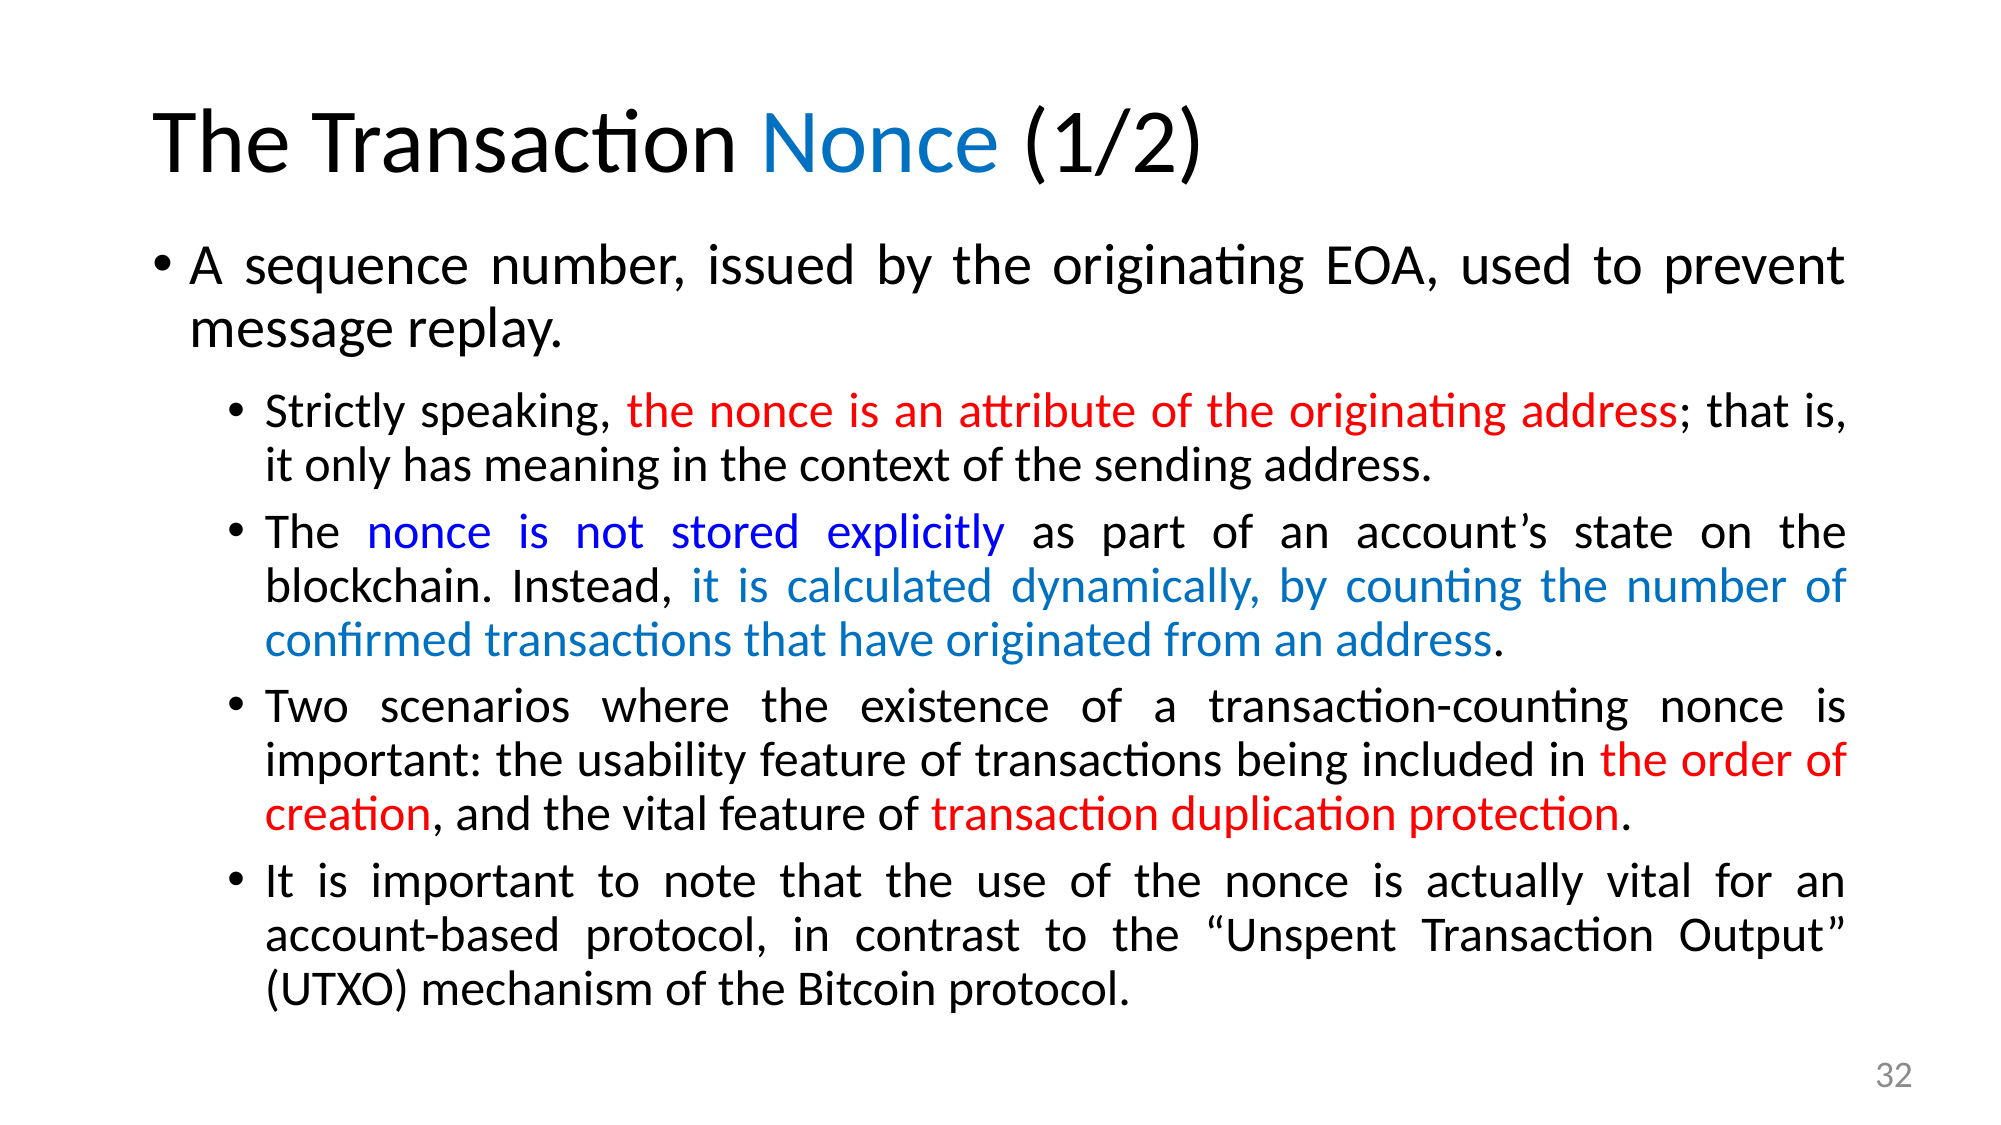

# The Transaction Nonce (1/2)
A sequence number, issued by the originating EOA, used to prevent message replay.
Strictly speaking, the nonce is an attribute of the originating address; that is, it only has meaning in the context of the sending address.
The nonce is not stored explicitly as part of an account’s state on the blockchain. Instead, it is calculated dynamically, by counting the number of confirmed transactions that have originated from an address.
Two scenarios where the existence of a transaction-counting nonce is important: the usability feature of transactions being included in the order of creation, and the vital feature of transaction duplication protection.
It is important to note that the use of the nonce is actually vital for an account-based protocol, in contrast to the “Unspent Transaction Output” (UTXO) mechanism of the Bitcoin protocol.

32